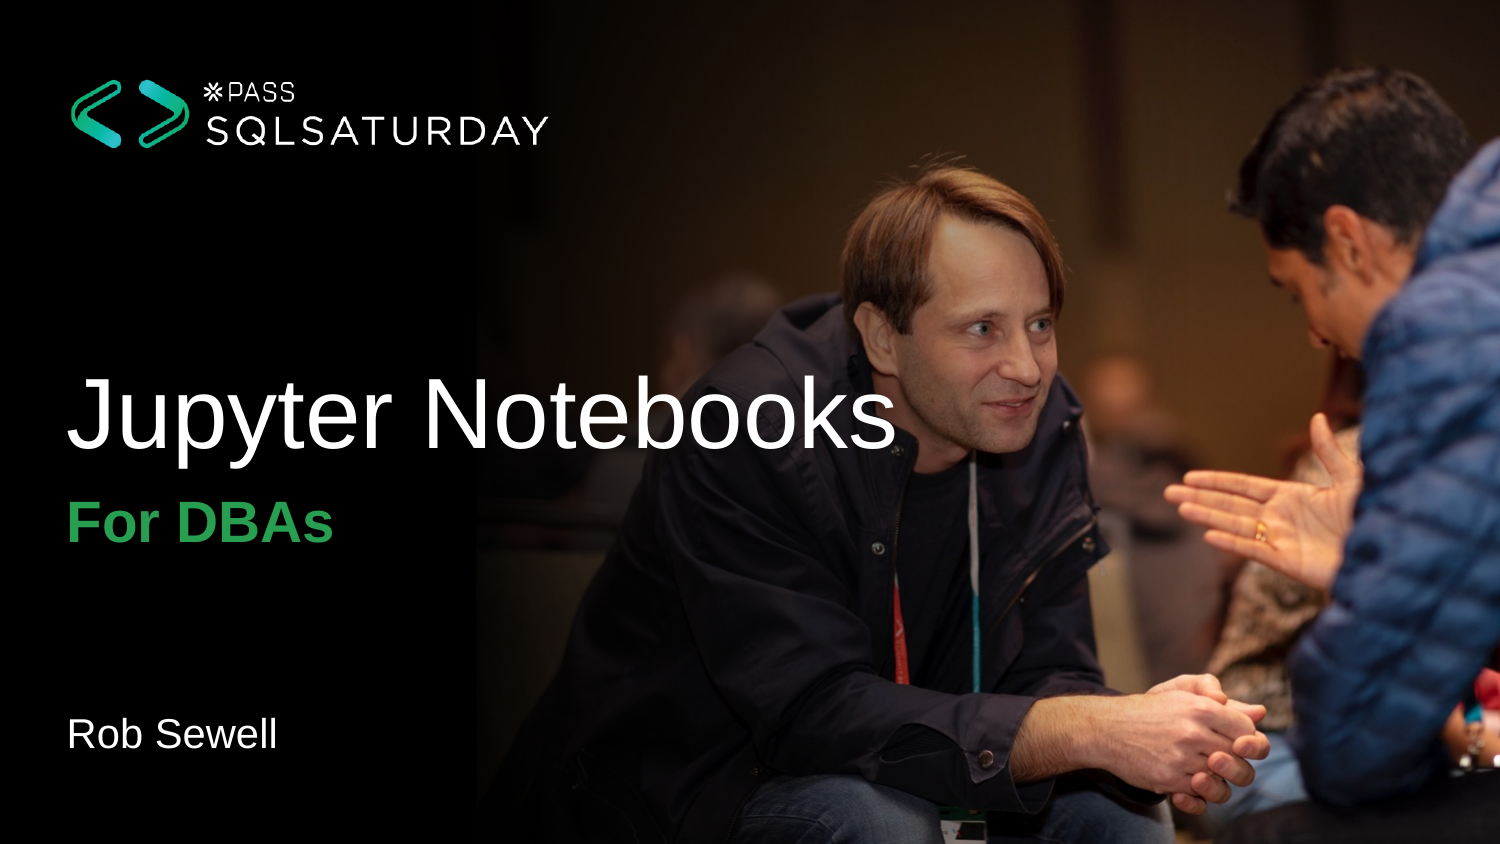

# Jupyter Notebooks
For DBAs
Rob Sewell